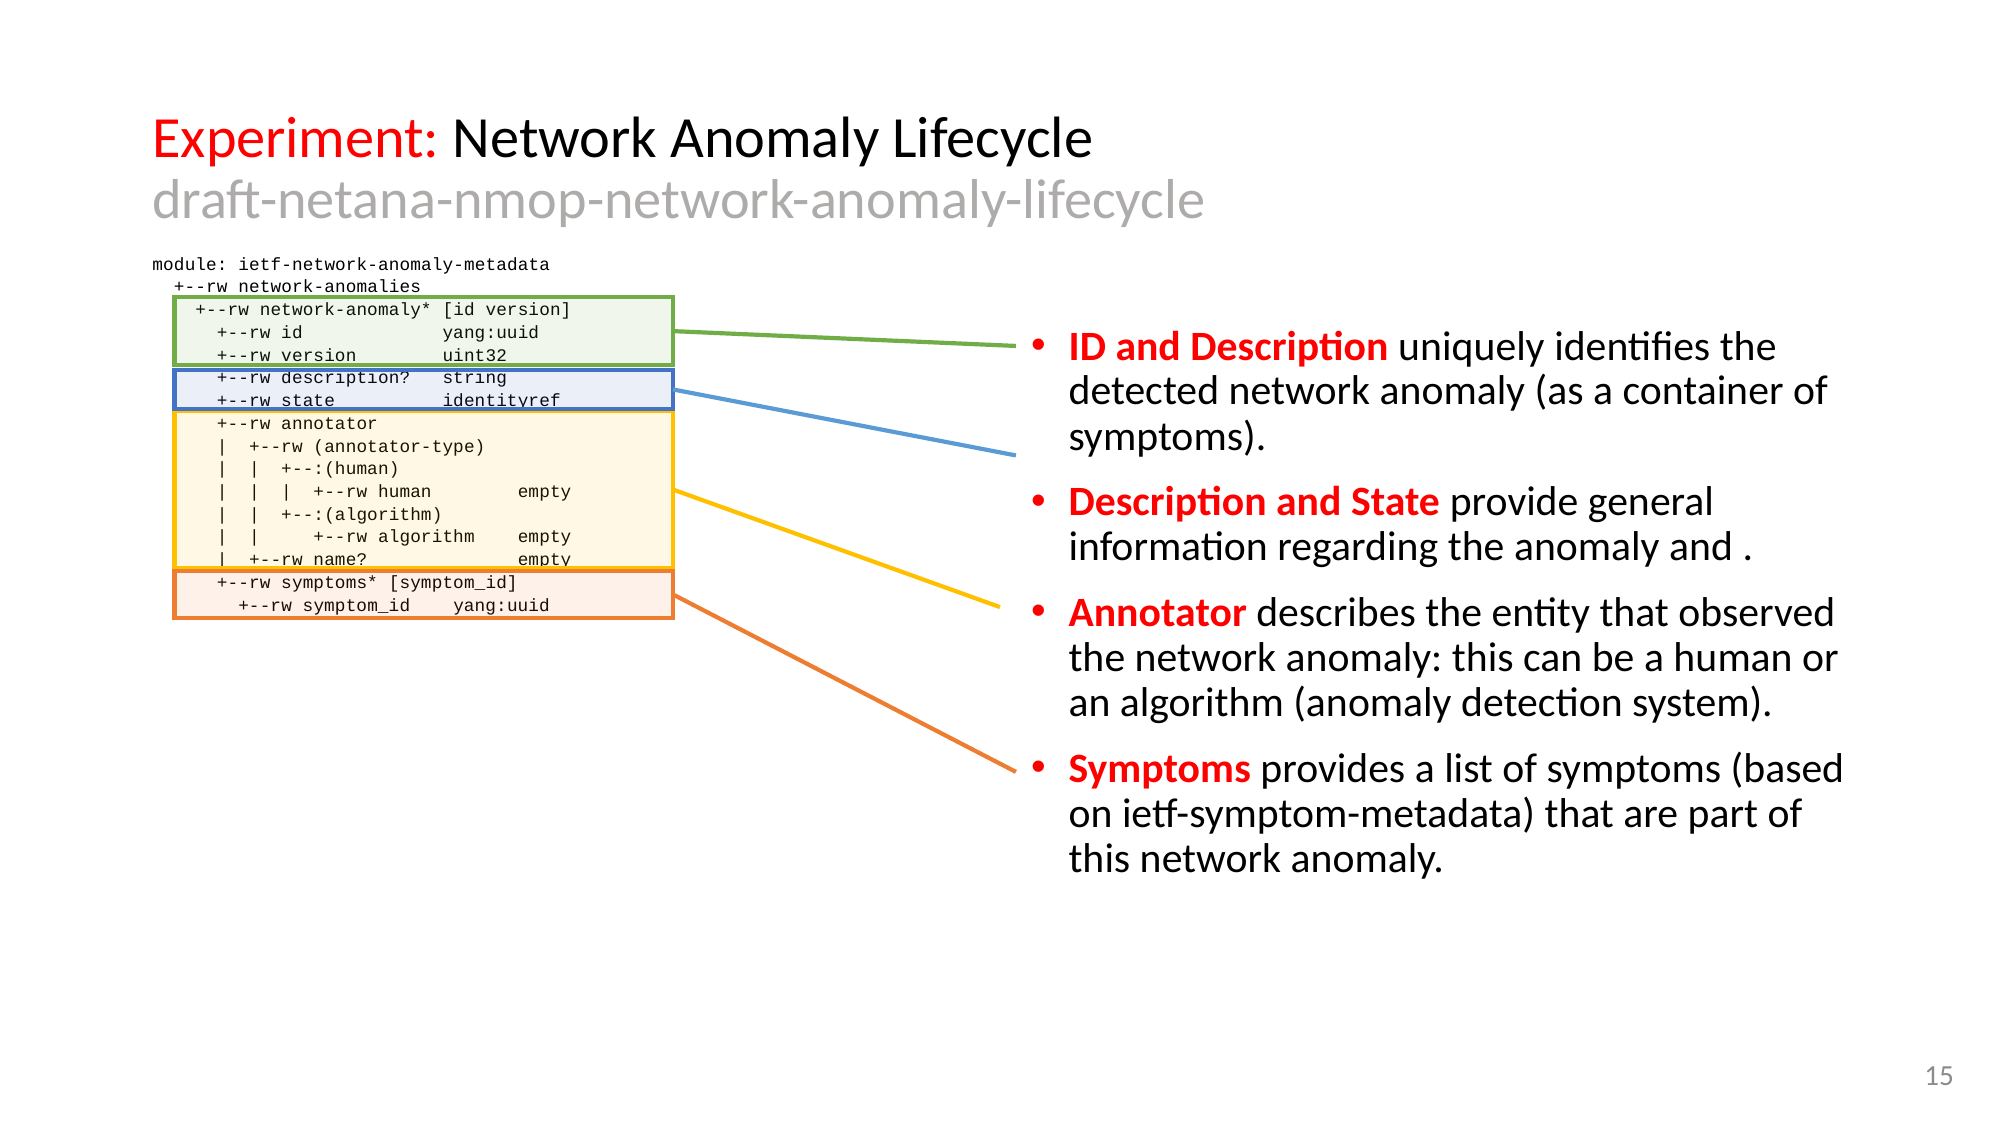

# Experiment: Network Anomaly Lifecycle draft-netana-nmop-network-anomaly-lifecycle
module: ietf-network-anomaly-metadata
  +--rw network-anomalies
    +--rw network-anomaly* [id version]
      +--rw id             yang:uuid
      +--rw version        uint32
      +--rw description?   string
      +--rw state          identityref
      +--rw annotator
      |  +--rw (annotator-type)
      |  |  +--:(human)
      |  |  |  +--rw human        empty
      |  |  +--:(algorithm)
      |  |     +--rw algorithm    empty
      |  +--rw name?              empty
      +--rw symptoms* [symptom_id]
        +--rw symptom_id    yang:uuid

ID and Description uniquely identifies the detected network anomaly (as a container of symptoms).
Description and State provide general information regarding the anomaly and .
Annotator describes the entity that observed the network anomaly: this can be a human or an algorithm (anomaly detection system).
Symptoms provides a list of symptoms (based on ietf-symptom-metadata) that are part of this network anomaly.

15